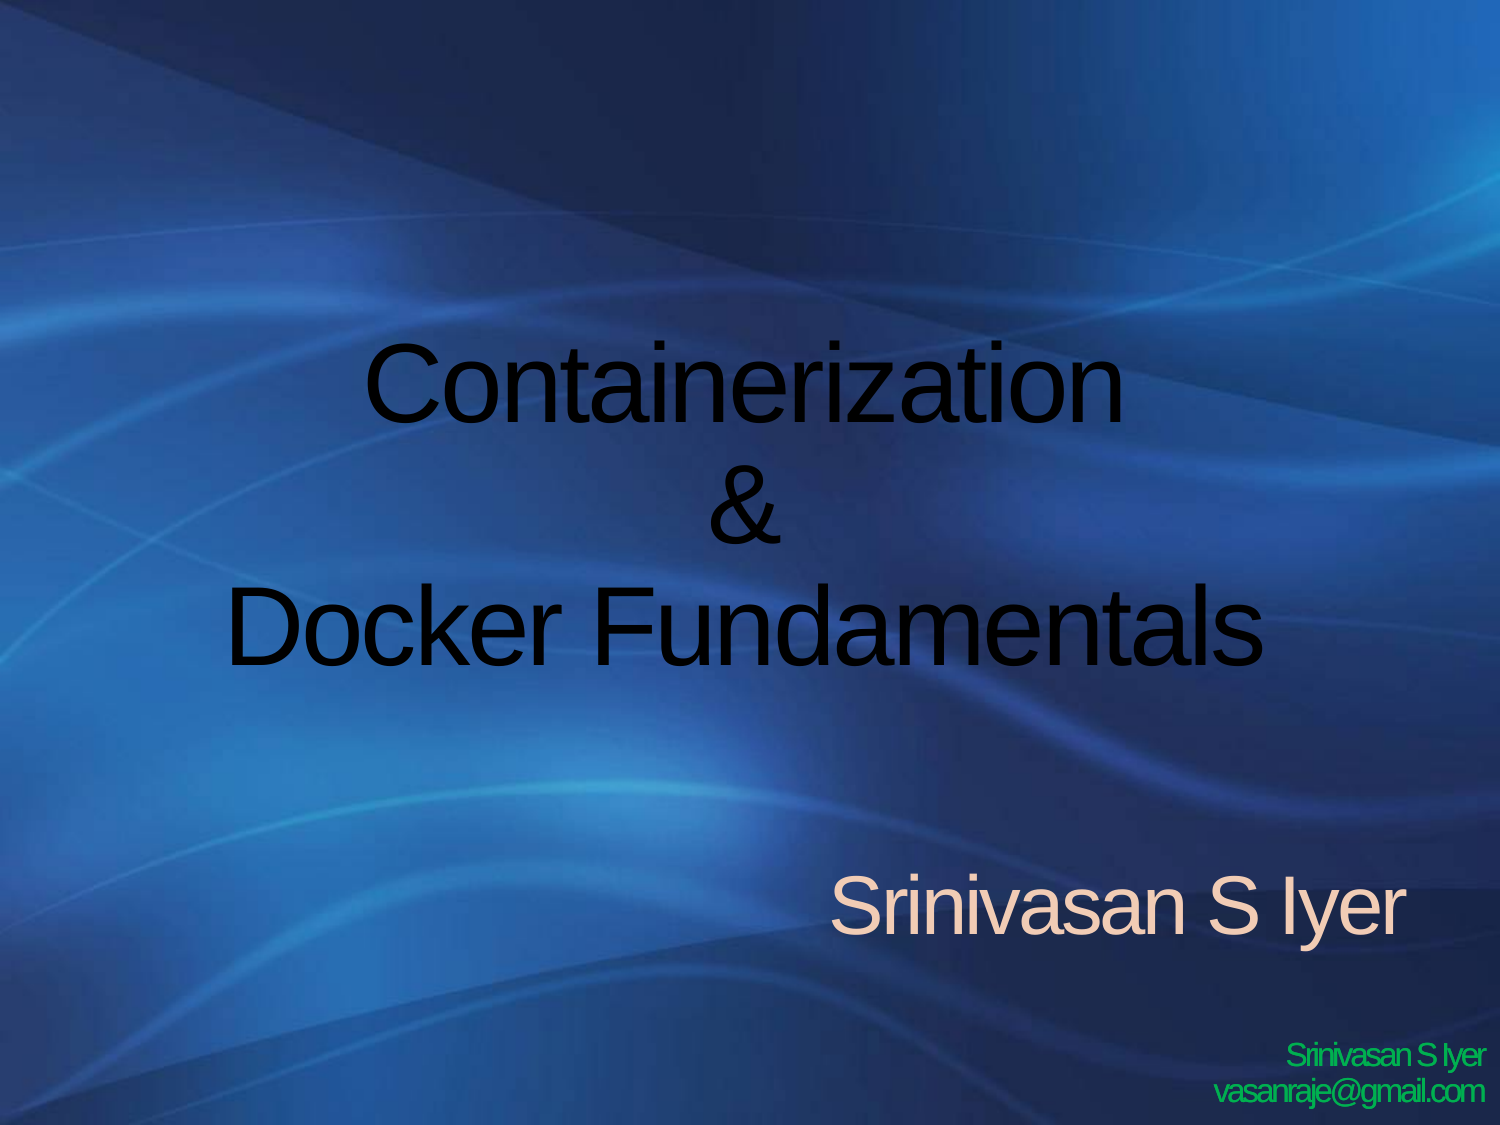

Containerization
&
Docker Fundamentals
Srinivasan S Iyer